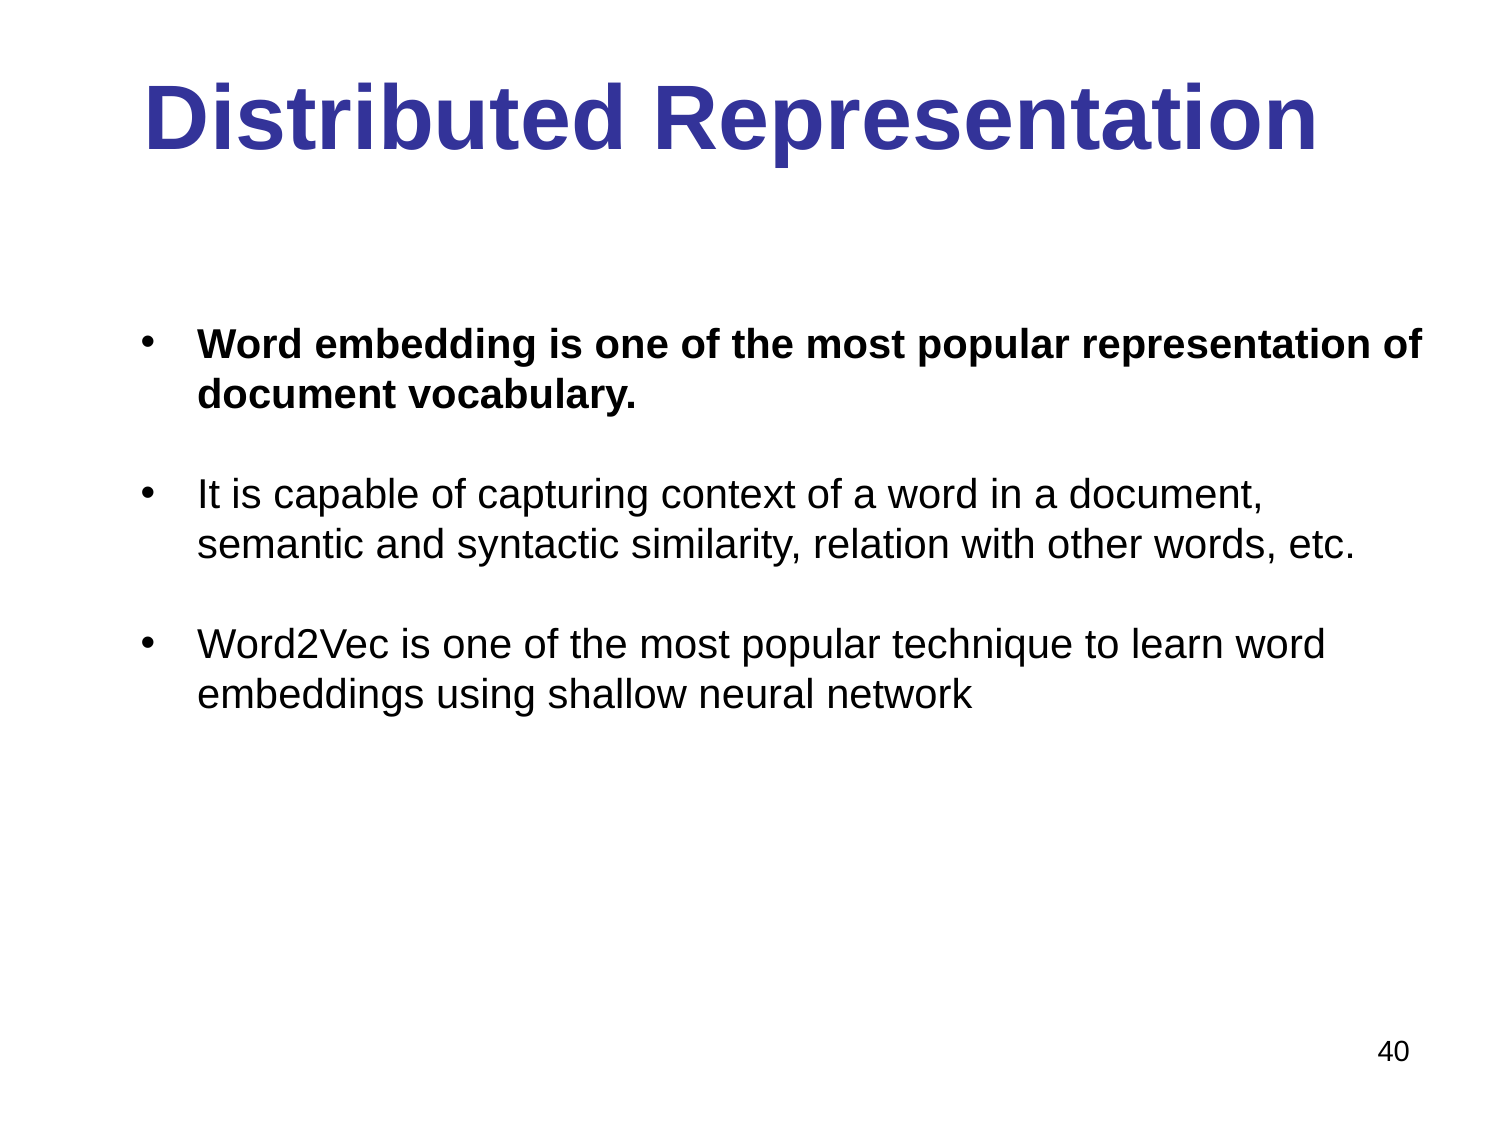

# Distributed Representation

Word embedding is one of the most popular representation of document vocabulary.

It is capable of capturing context of a word in a document, semantic and syntactic similarity, relation with other words, etc.

Word2Vec is one of the most popular technique to learn word embeddings using shallow neural network

40